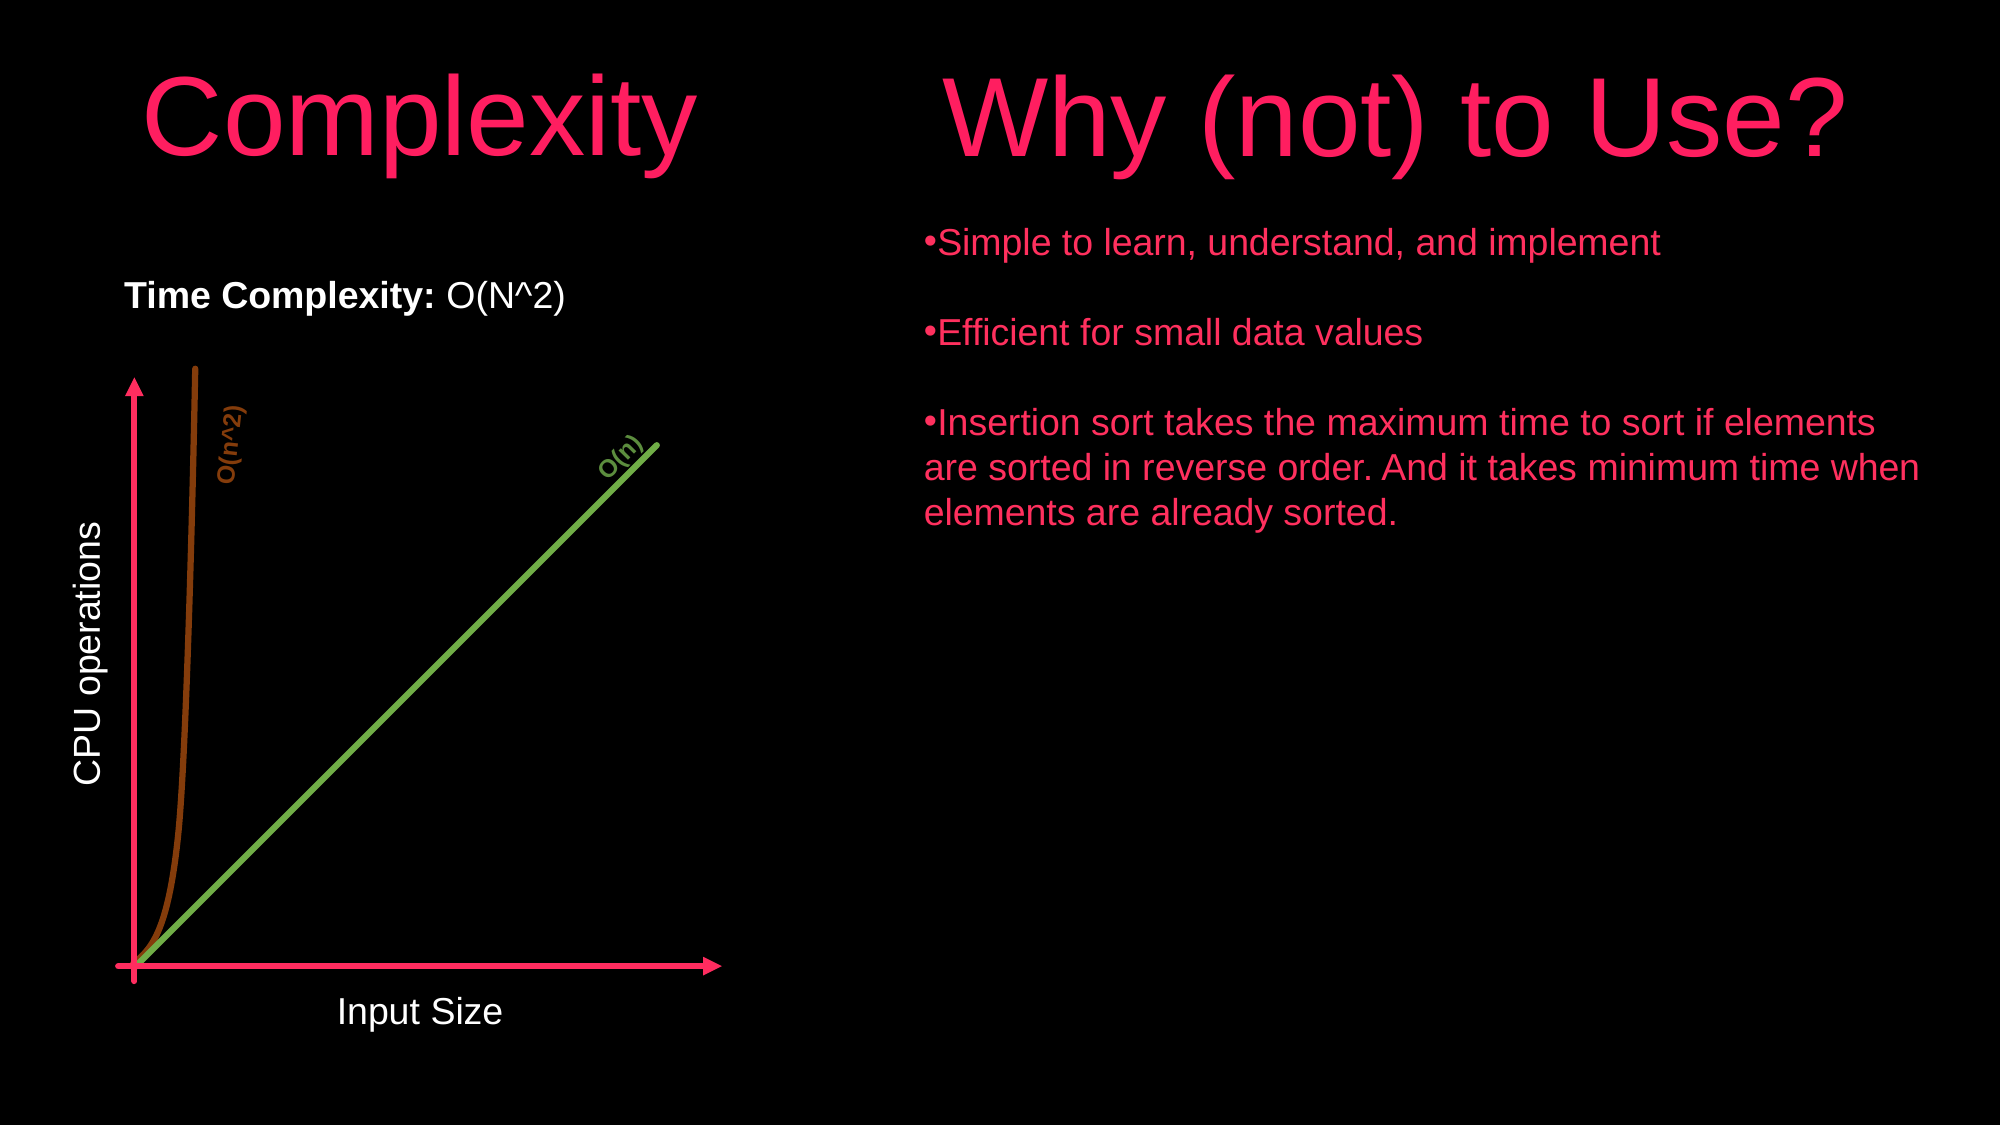

Complexity
Why (not) to Use?
Merge Sort;
Simple to learn, understand, and implement

Efficient for small data values

Insertion sort takes the maximum time to sort if elements are sorted in reverse order. And it takes minimum time when elements are already sorted.
Merge sort is defined as a sorting algorithm that works by dividing an array into smaller subarrays, sorting each subarray, and then merging the sorted subarrays back together to form the final sorted array.
Time Complexity: O(N^2)

O(n^2)
How it works?
O(n)
Merge sort is a recursive algorithm that continuously splits the array in half until it cannot be further divided i.e., the array has only one element left (an array with one element is always sorted). Then the sorted subarrays are merged into one sorted array.
CPU operations
Input Size